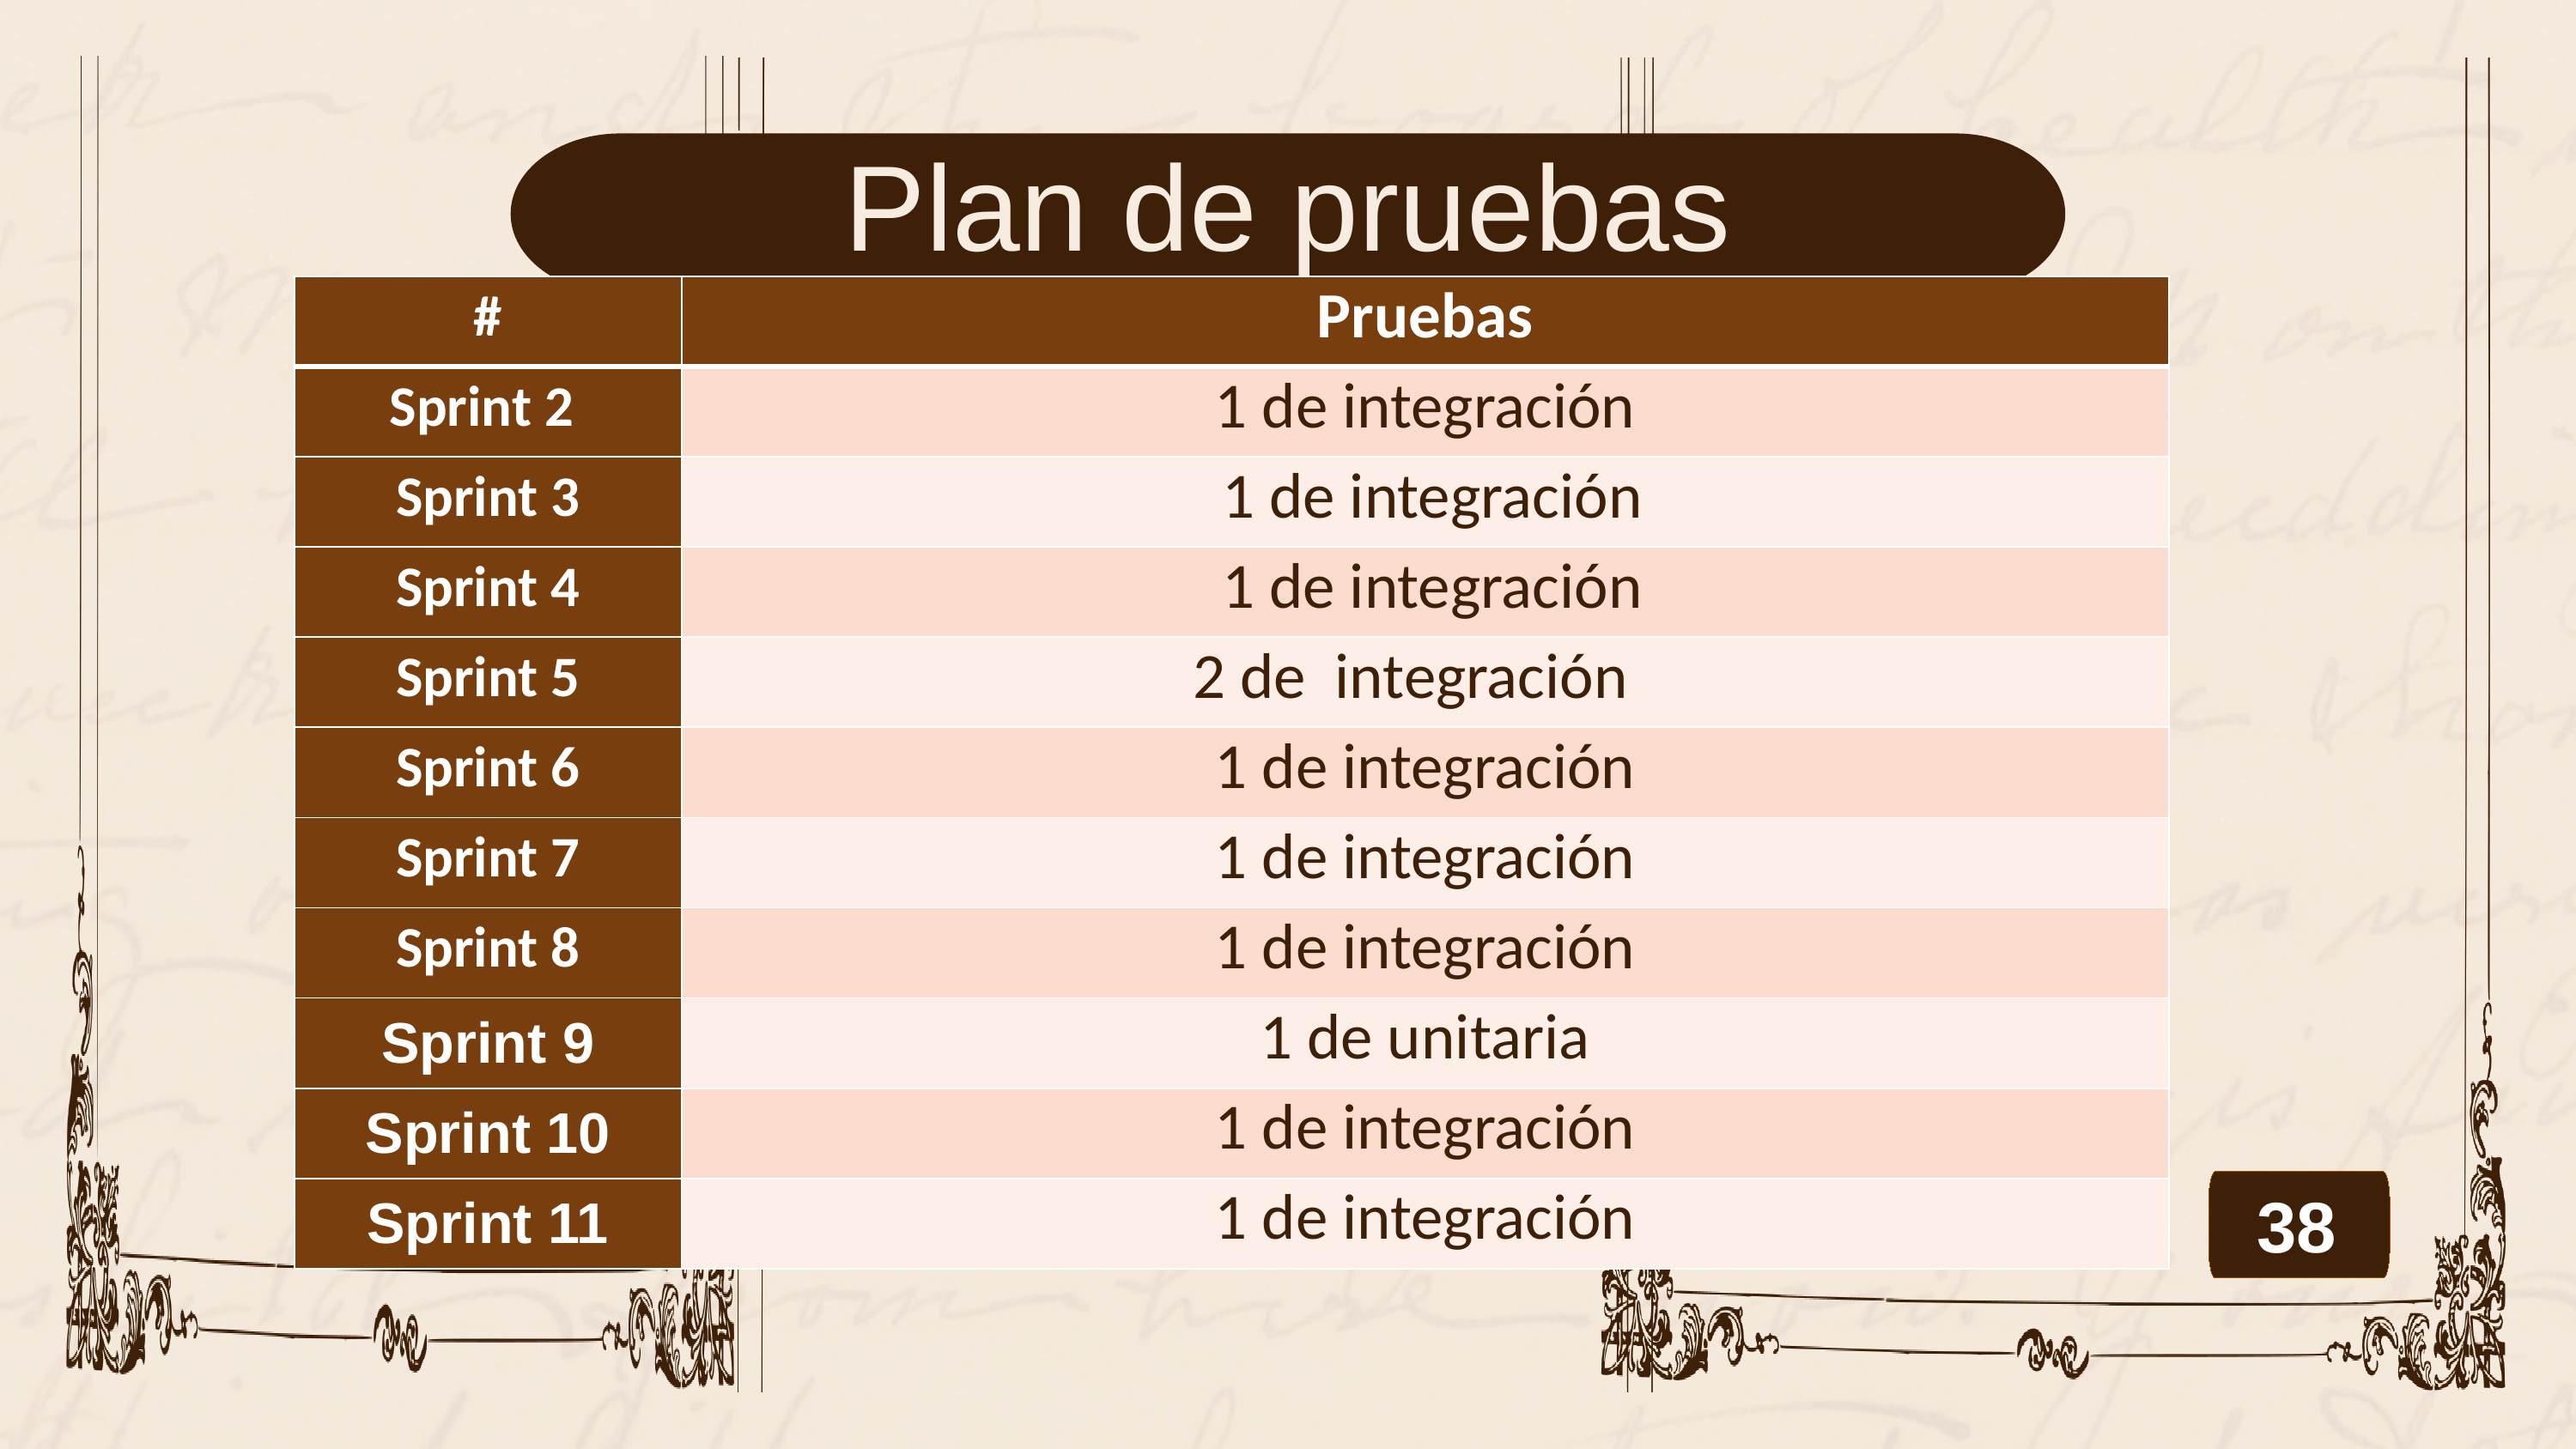

Plan de pruebas
| # | Pruebas |
| --- | --- |
| Sprint 2 | 1 de integración |
| Sprint 3 | 1 de integración |
| Sprint 4 | 1 de integración |
| Sprint 5 | 2 de integración |
| Sprint 6 | 1 de integración |
| Sprint 7 | 1 de integración |
| Sprint 8 | 1 de integración |
| Sprint 9 | 1 de unitaria |
| Sprint 10 | 1 de integración |
| Sprint 11 | 1 de integración |
01
02

38